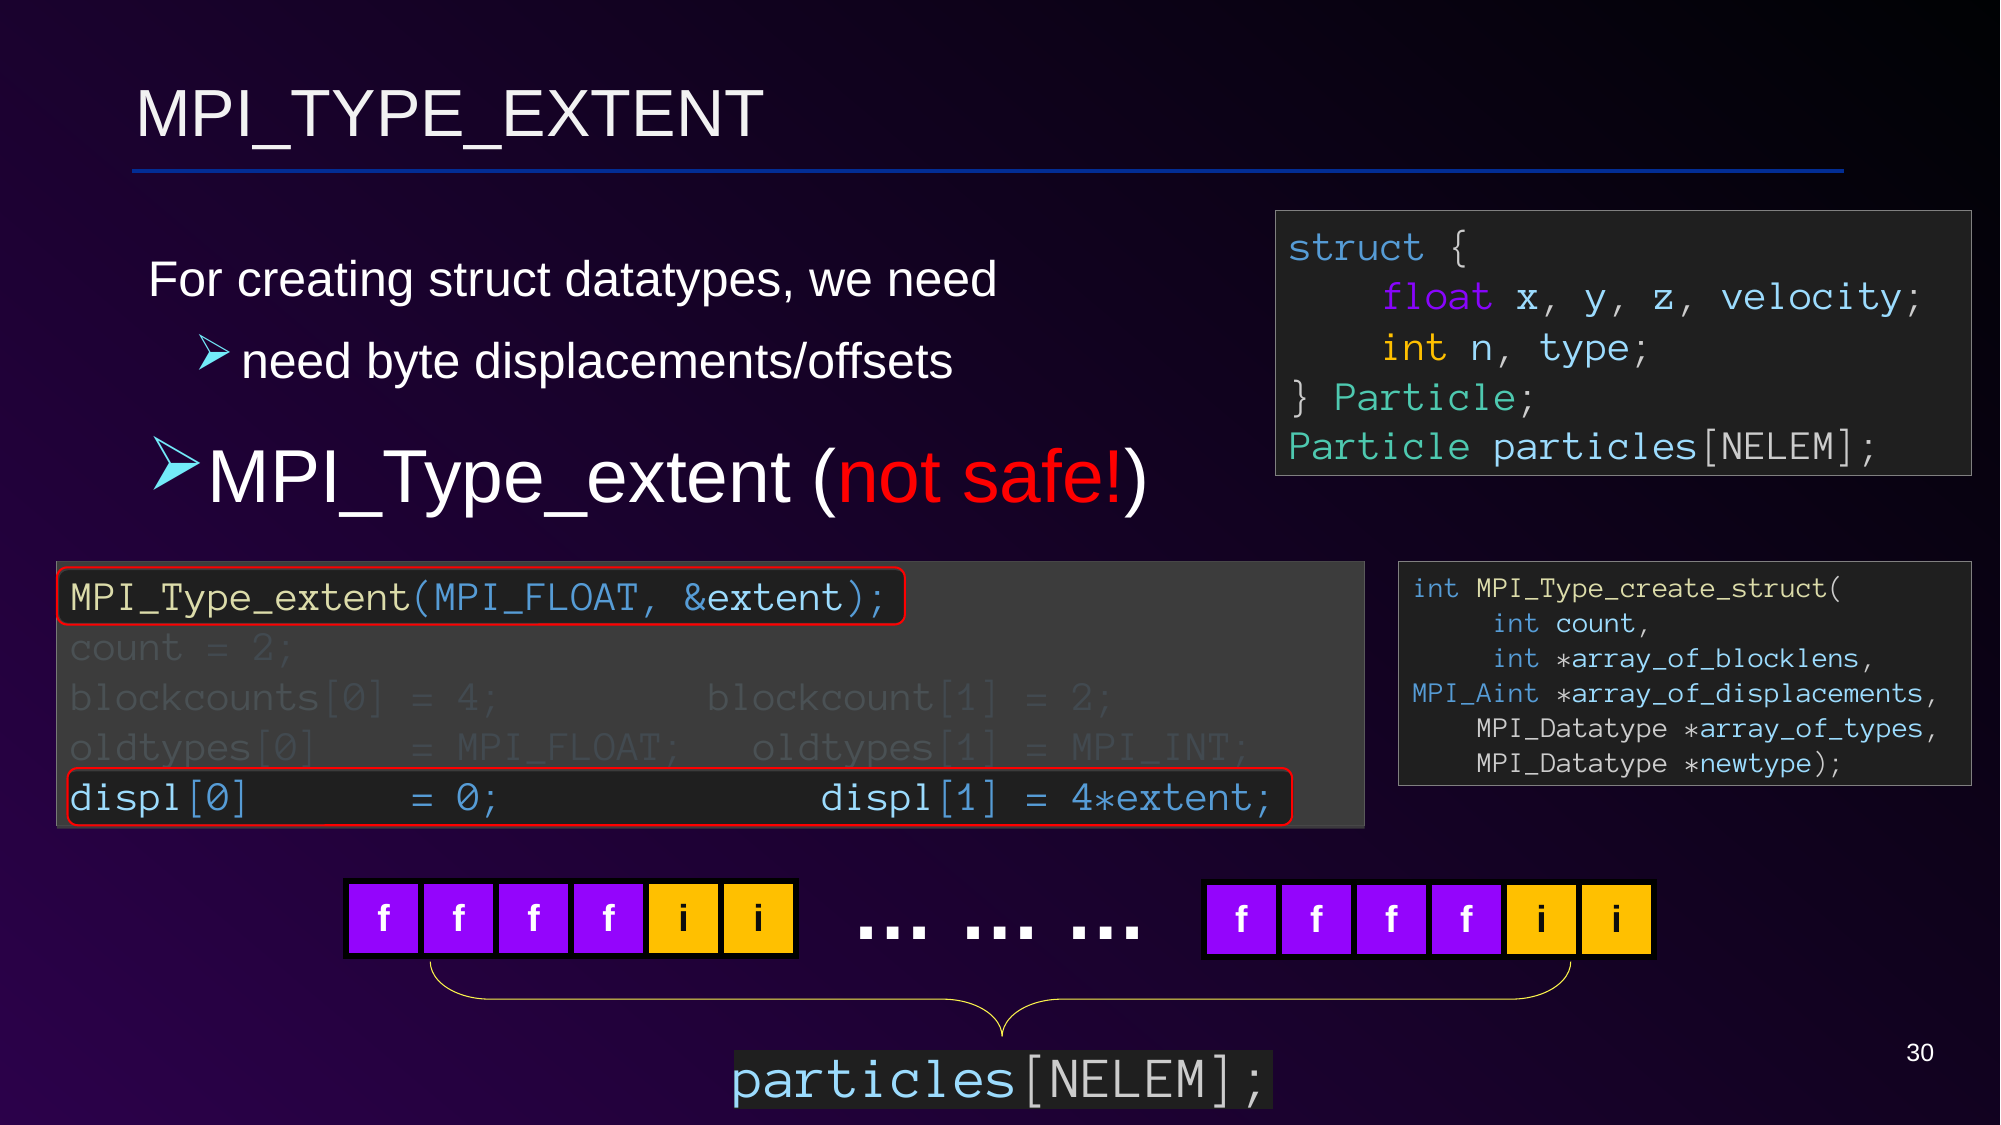

# MPI_Type_extent
struct {
    float x, y, z, velocity;
    int n, type;
} Particle;
Particle particles[NELEM];
For creating struct datatypes, we need
need byte displacements/offsets
MPI_Type_extent (not safe!)

MPI_Type_extent(MPI_FLOAT, &extent);
count = 2;
blockcounts[0] = 4;         blockcount[1] = 2;
oldtypes[0]    = MPI_FLOAT;   oldtypes[1] = MPI_INT;
displ[0]       = 0;              displ[1] = 4*extent;

int MPI_Type_create_struct(
     int count,
     int *array_of_blocklens,
MPI_Aint *array_of_displacements,
    MPI_Datatype *array_of_types,
    MPI_Datatype *newtype);
… … …
| f | f | f | f | i | i |
| --- | --- | --- | --- | --- | --- |
| f | f | f | f | i | i |
| --- | --- | --- | --- | --- | --- |
30
particles[NELEM];